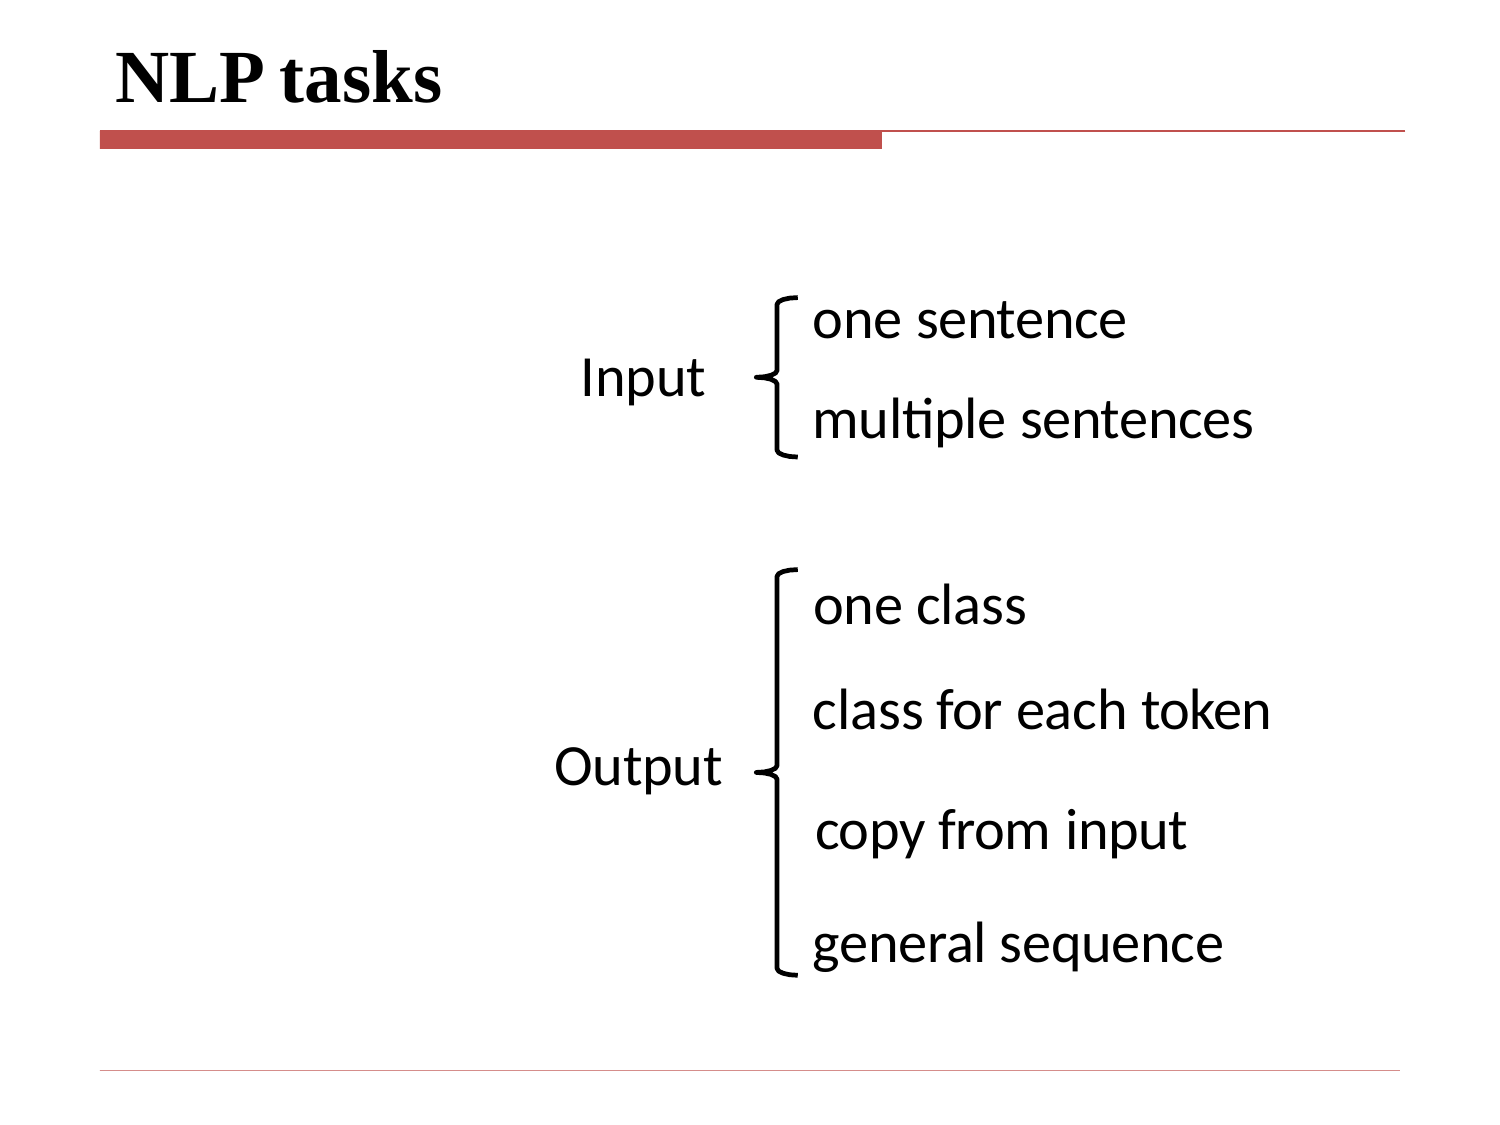

# NLP tasks

one sentence  multiple sentences

Input
one class
class for each token
Output
copy from input
general sequence